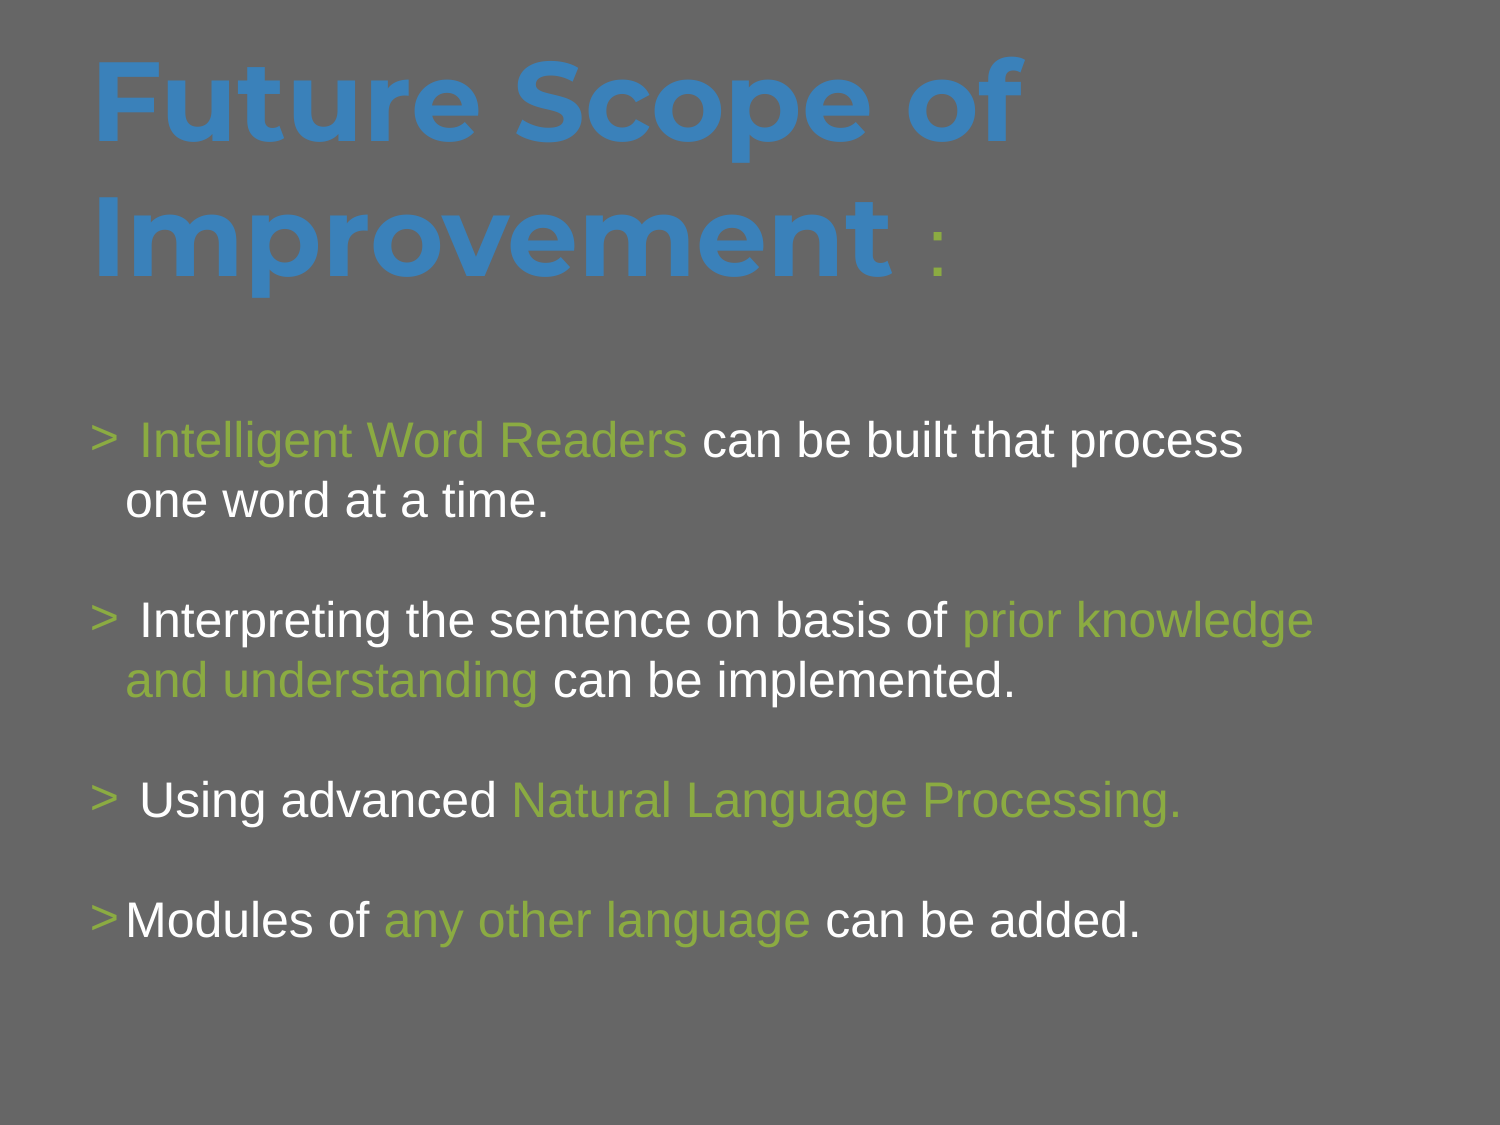

Future Scope of Improvement :
 Intelligent Word Readers can be built that process one word at a time.

 Interpreting the sentence on basis of prior knowledge and understanding can be implemented.

 Using advanced Natural Language Processing.

Modules of any other language can be added.